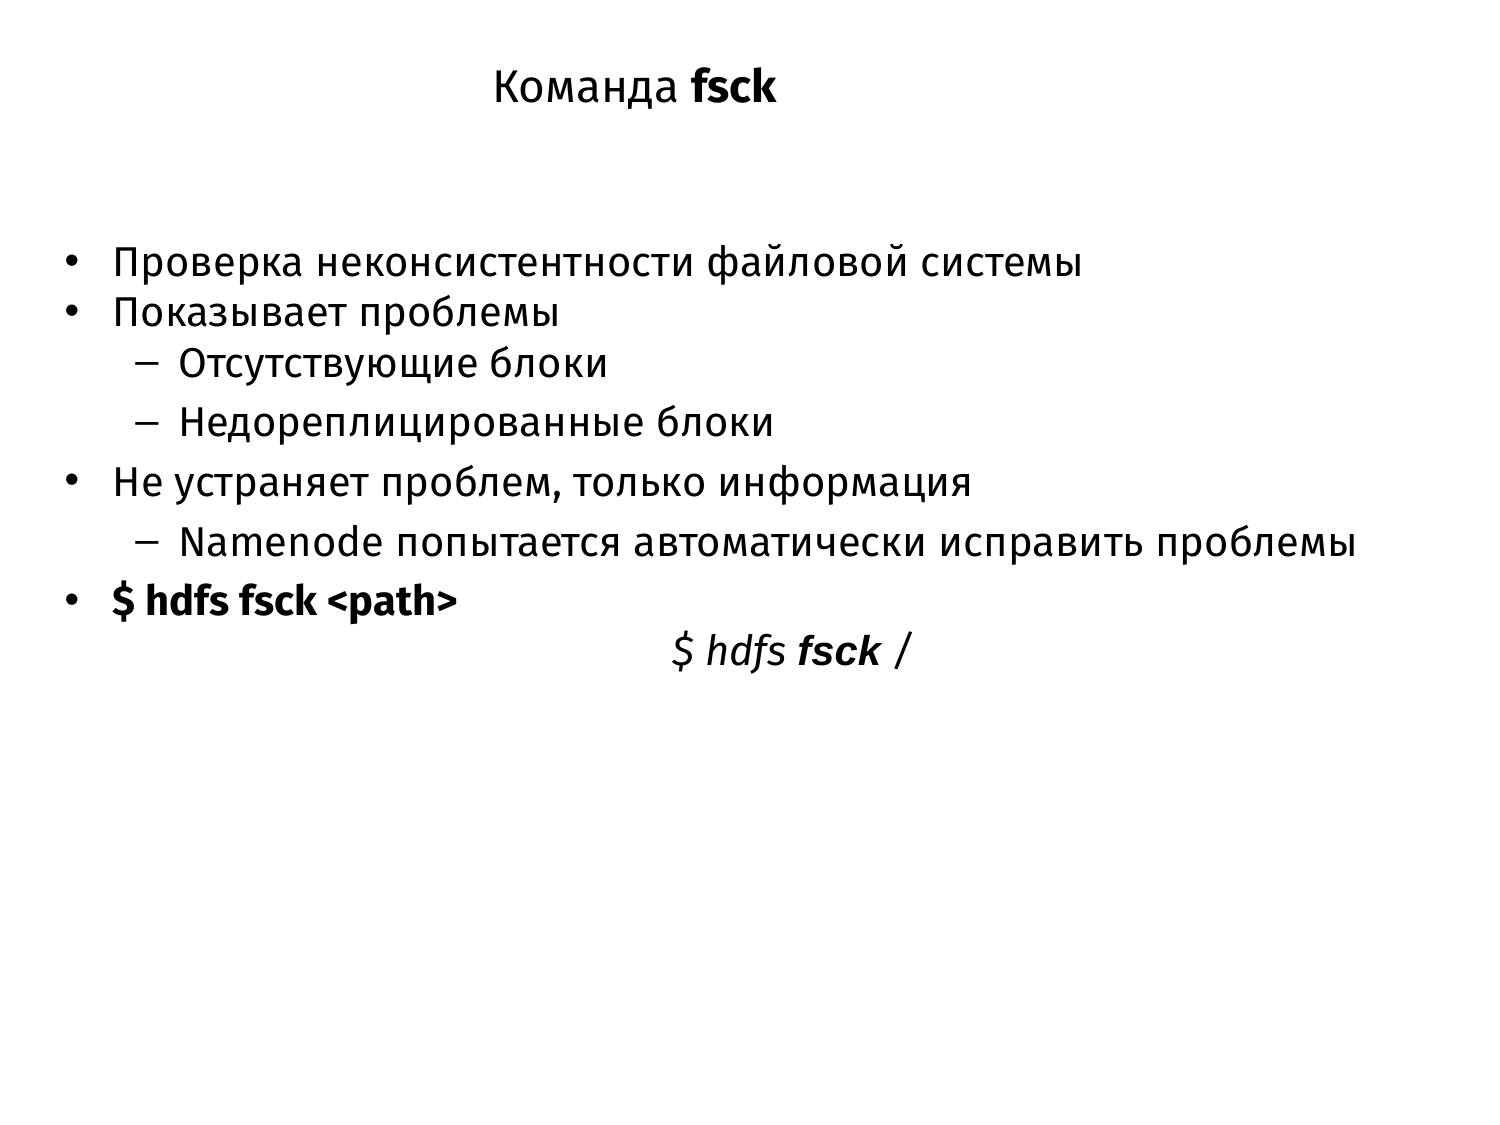

# Команда fsck
Проверка неконсистентности файловой системы
Показывает проблемы
Отсутствующие блоки
Недореплицированные блоки
Не устраняет проблем, только информация
Namenode попытается автоматически исправить проблемы
$ hdfs fsck <path>
$ hdfs fsck /